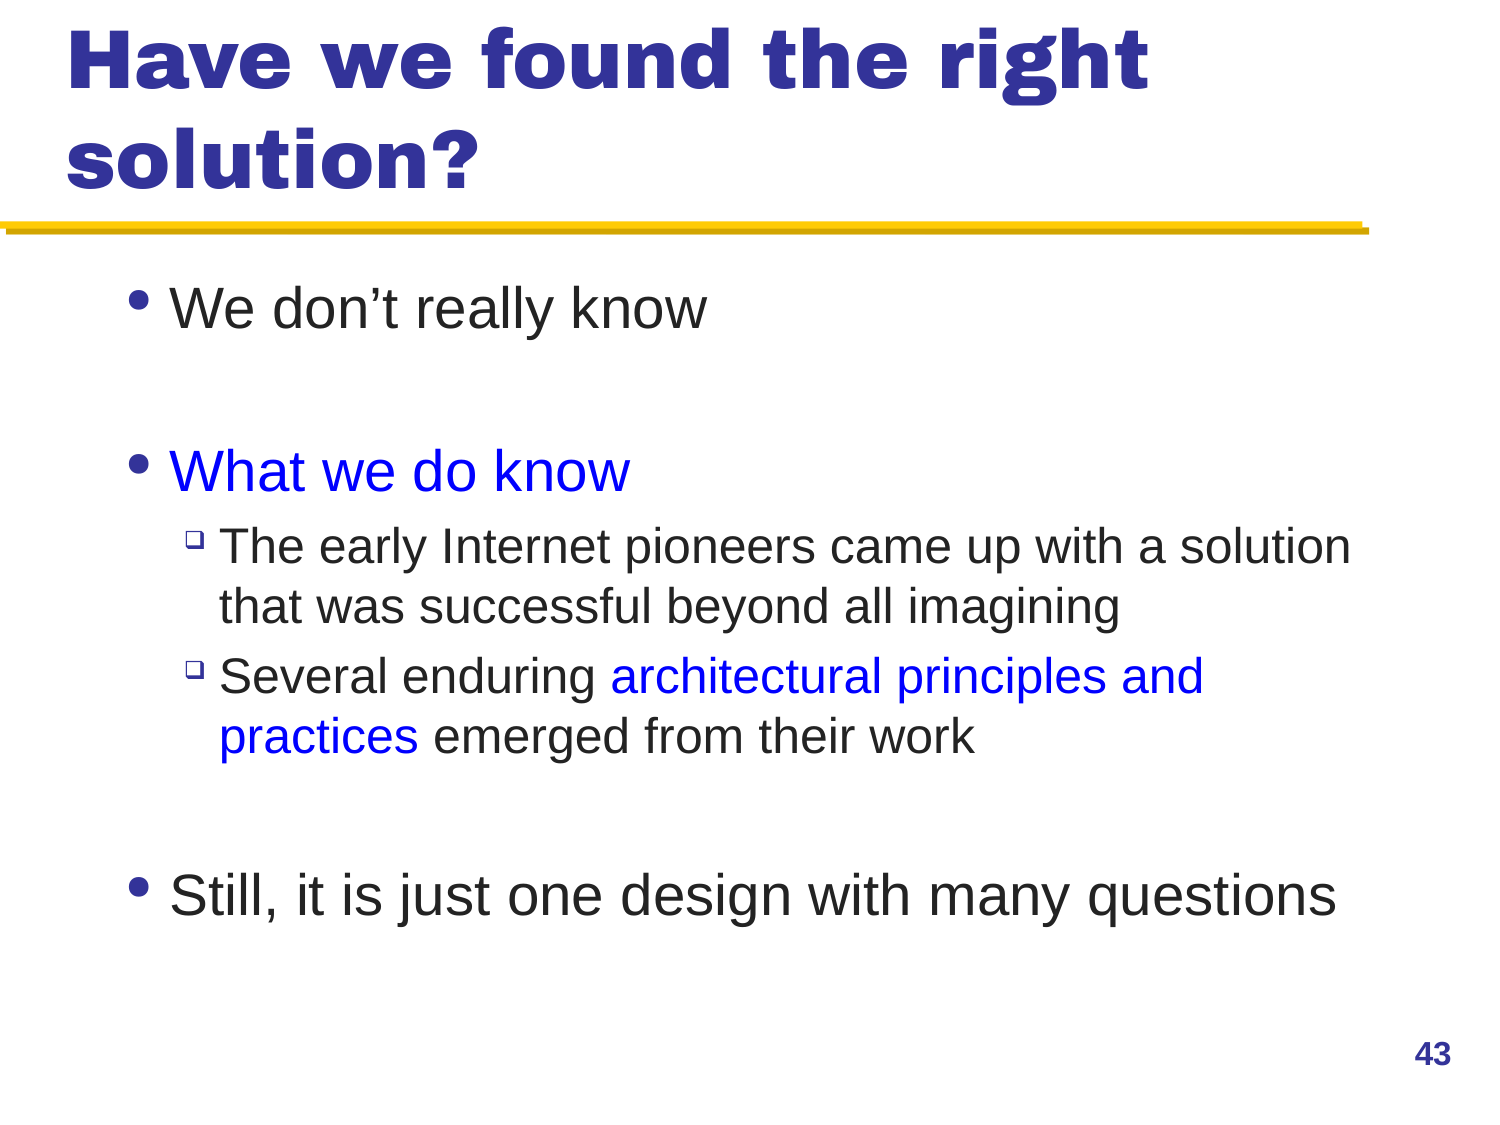

# Have we found the right solution?
We don’t really know

What we do know
The early Internet pioneers came up with a solution that was successful beyond all imagining
Several enduring architectural principles and practices emerged from their work

Still, it is just one design with many questions
43